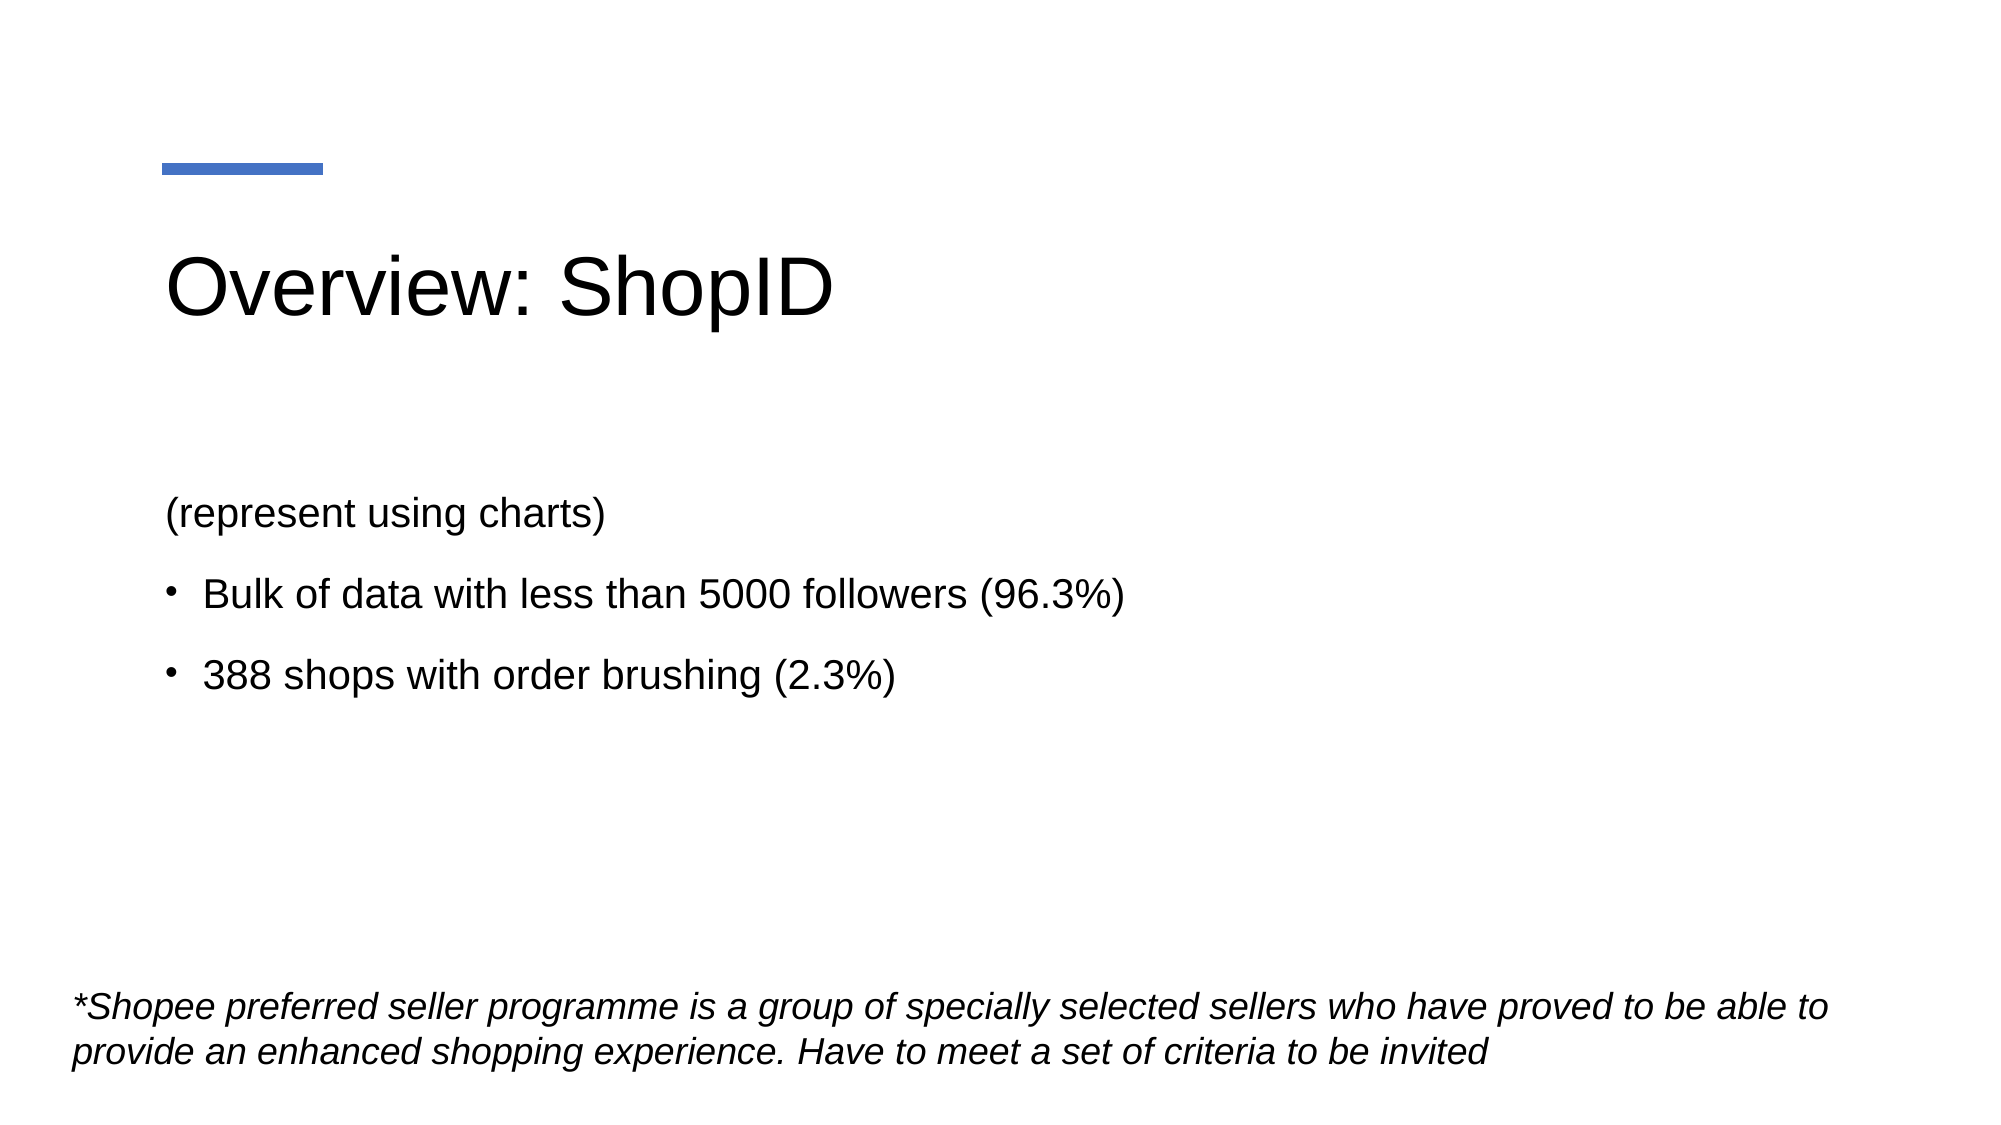

# Overview: ShopID
(represent using charts)
Bulk of data with less than 5000 followers (96.3%)
388 shops with order brushing (2.3%)
*Shopee preferred seller programme is a group of specially selected sellers who have proved to be able to provide an enhanced shopping experience. Have to meet a set of criteria to be invited